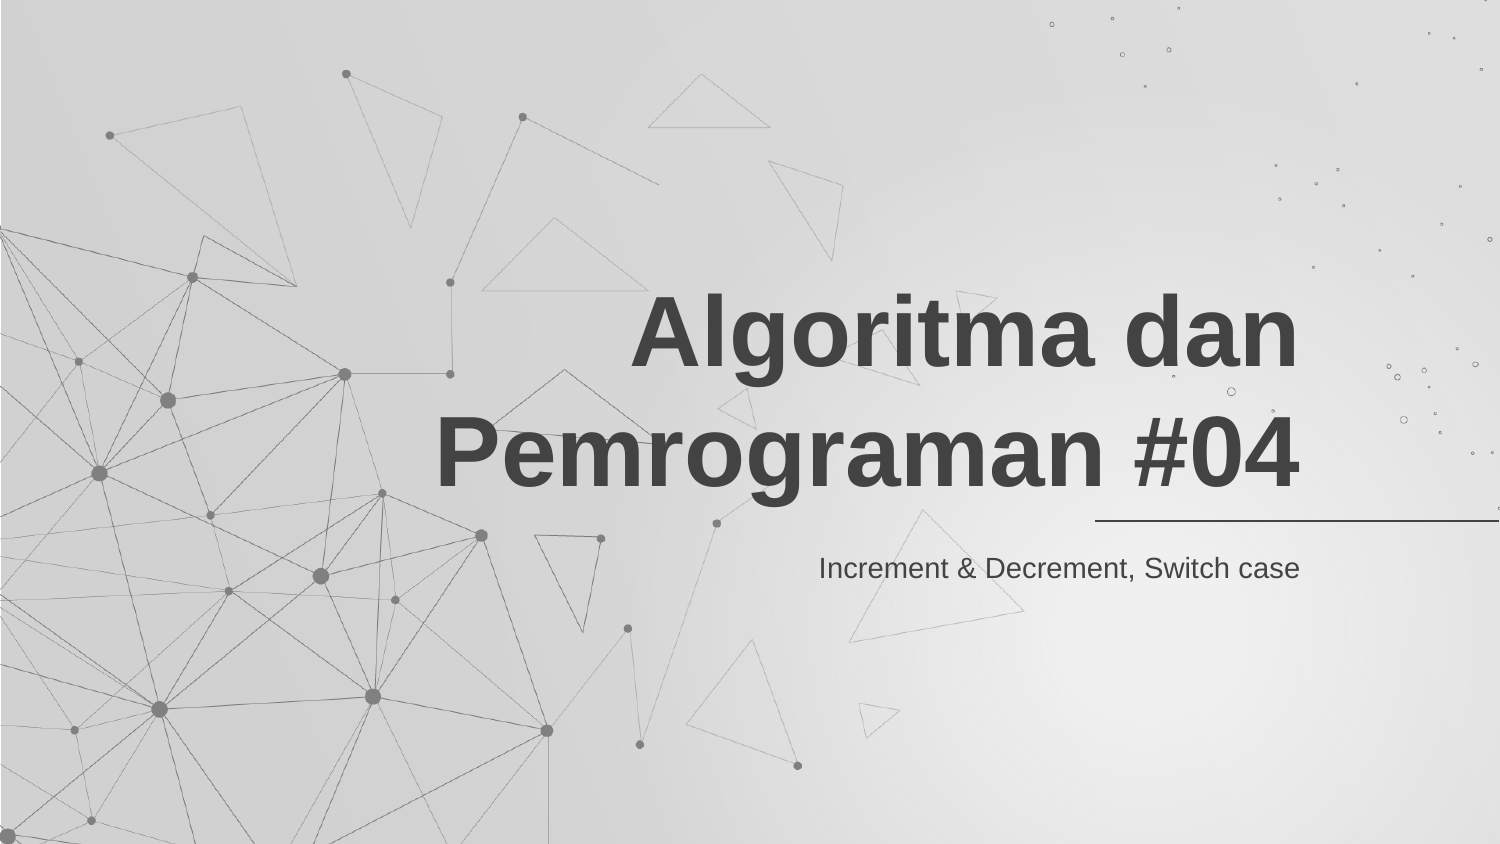

# Algoritma dan Pemrograman #04
Increment & Decrement, Switch case